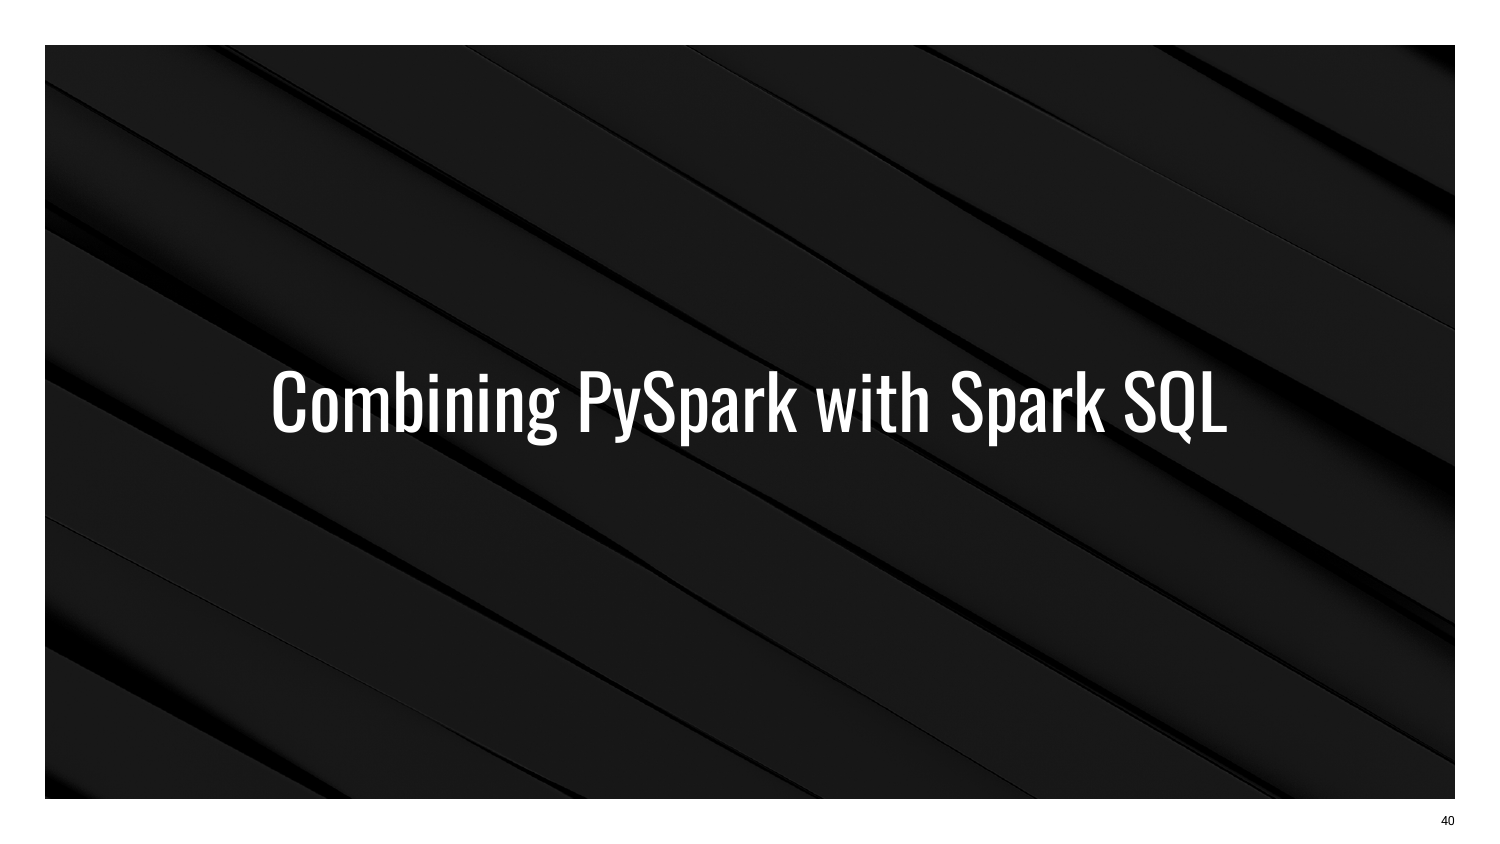

# Combining PySpark with Spark SQL

40